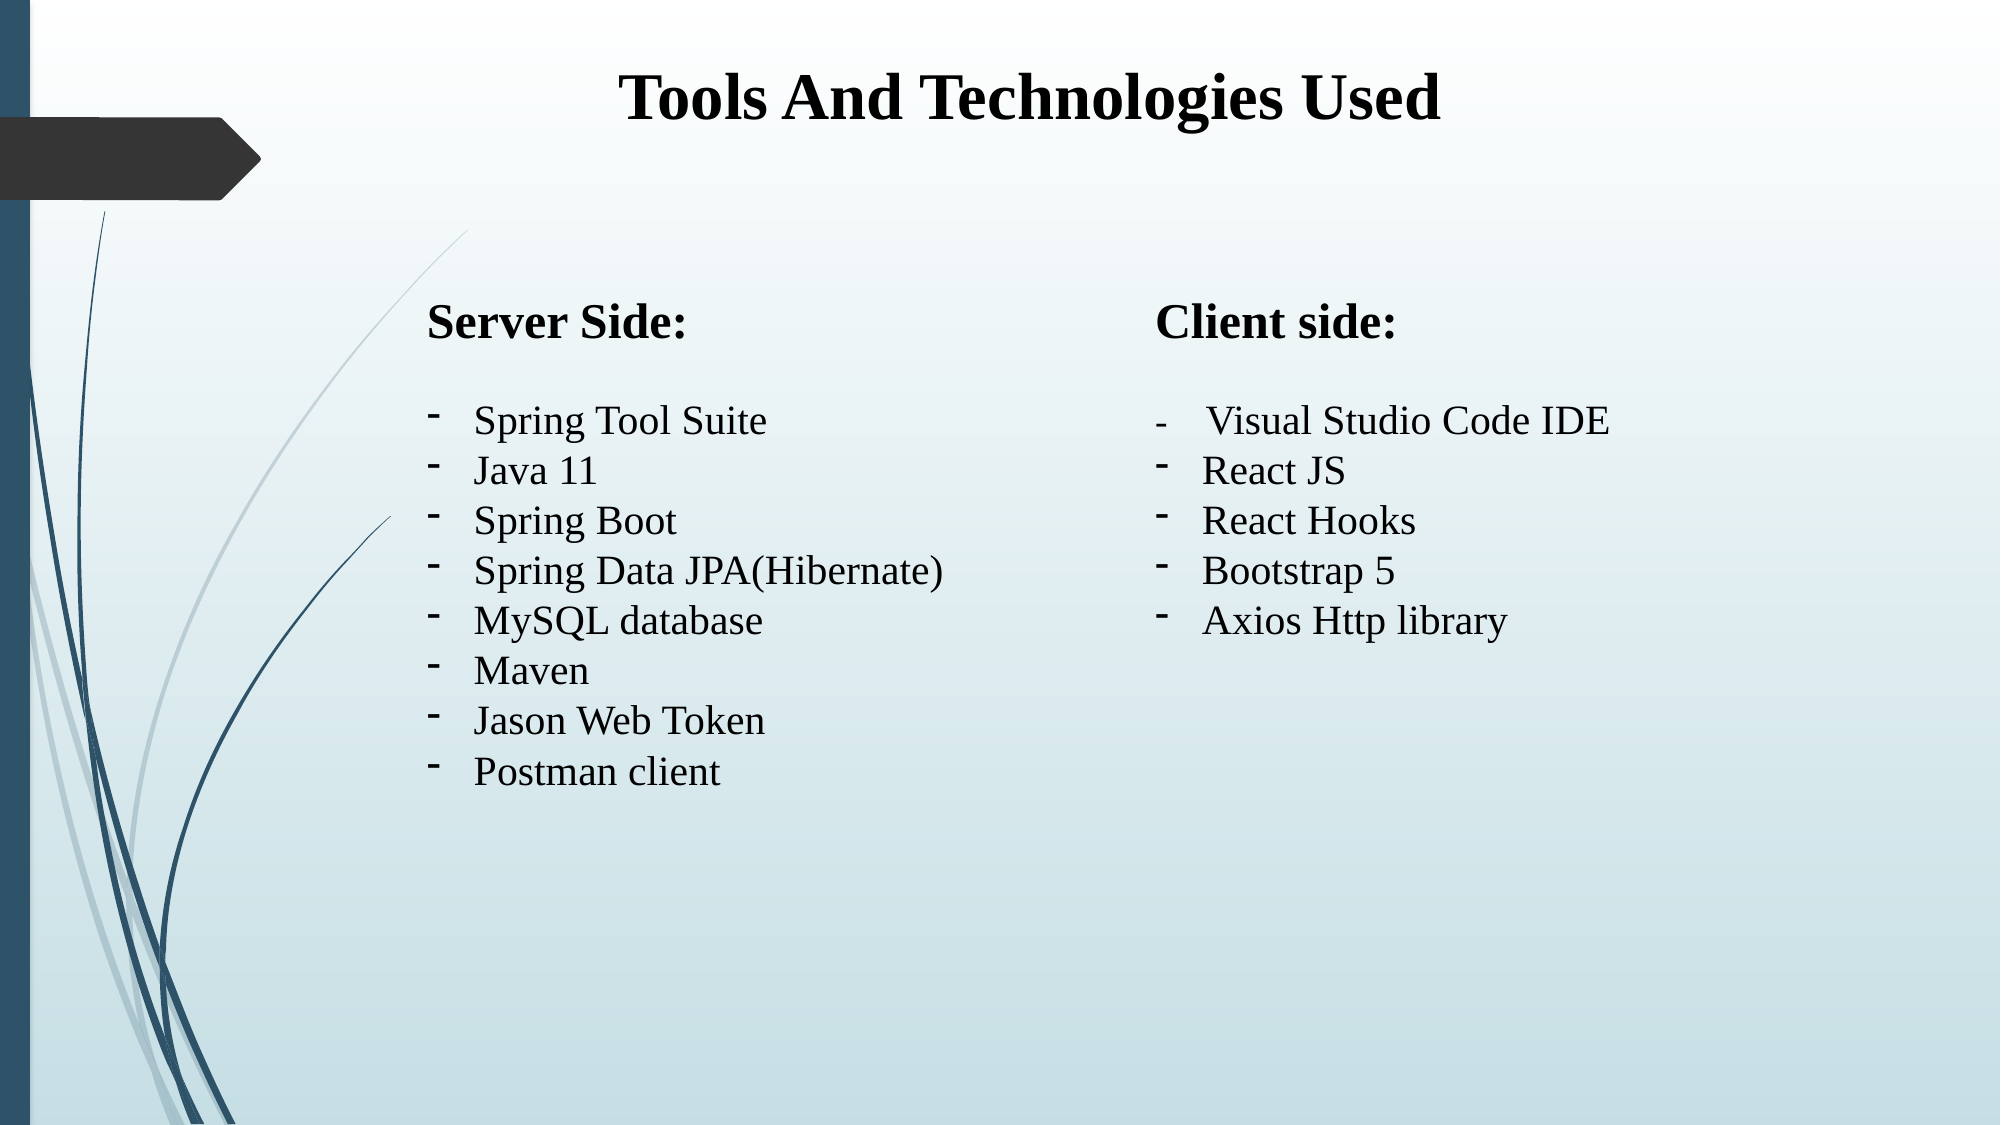

Tools And Technologies Used
Server Side:

Spring Tool Suite
Java 11
Spring Boot
Spring Data JPA(Hibernate)
MySQL database
Maven
Jason Web Token
Postman client
Client side:

-    Visual Studio Code IDE
React JS
React Hooks
Bootstrap 5
Axios Http library